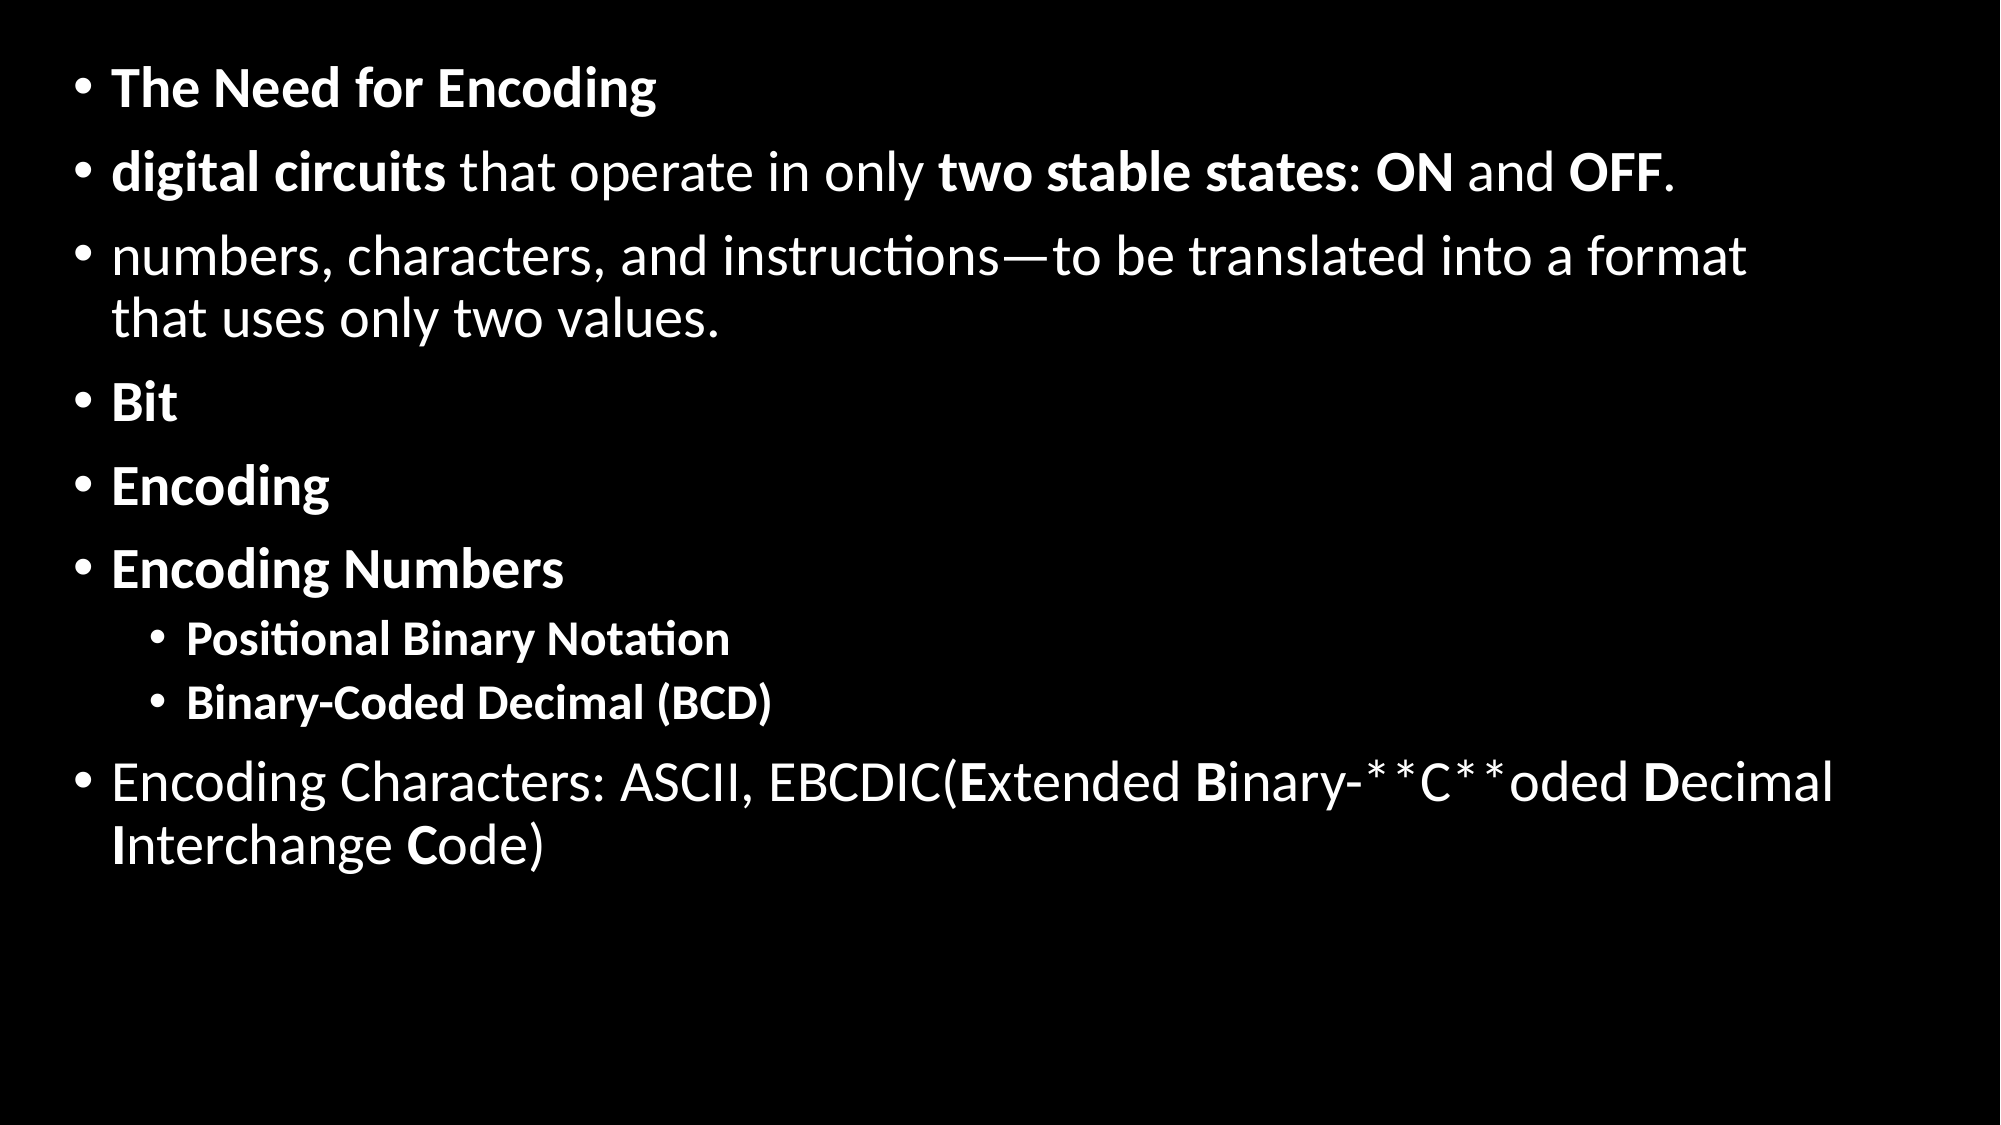

The Need for Encoding
digital circuits that operate in only two stable states: ON and OFF.
numbers, characters, and instructions—to be translated into a format that uses only two values.
Bit
Encoding
Encoding Numbers
Positional Binary Notation
Binary-Coded Decimal (BCD)
Encoding Characters: ASCII, EBCDIC(Extended Binary-**C**oded Decimal Interchange Code)